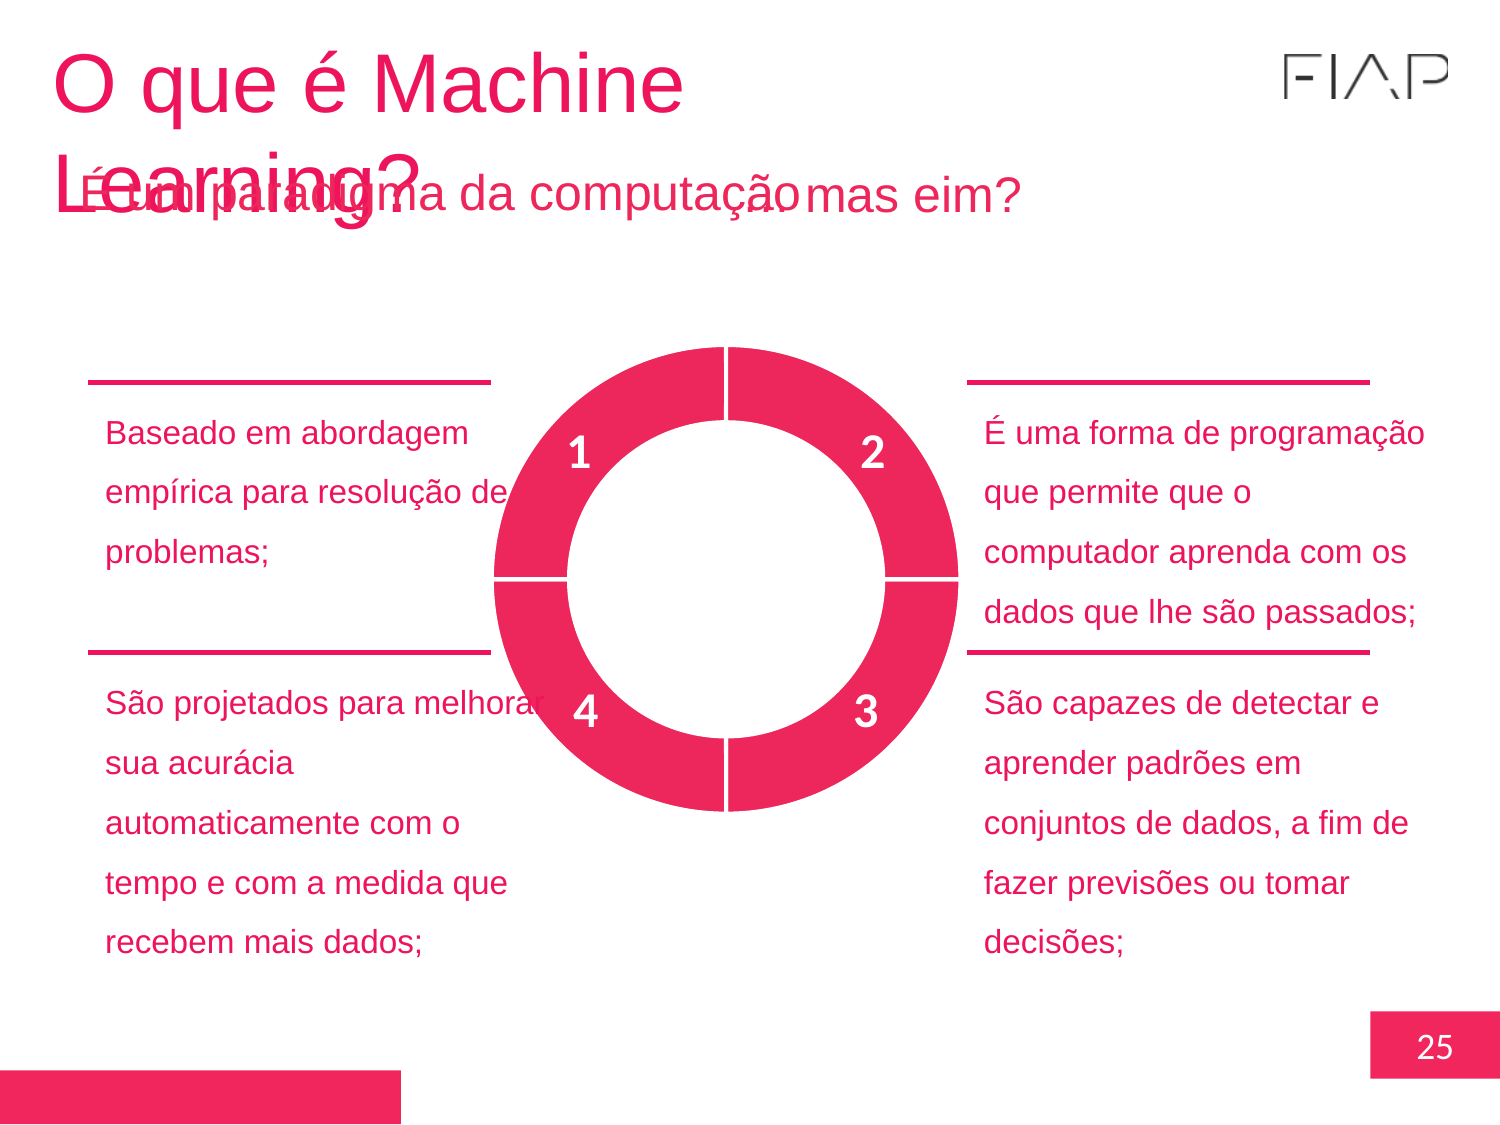

O que é Machine Learning?
É um paradigma da computação
… mas eim?

Text
Text
Text
Text
Text
Text
Text
Text
Text
Text
Text
Text
Text
Text
Text
Text
Text
Text
Text
Text
Text
Text
Text
Text
Text
Text
Text
Text
Text
Text
Text
Text
Text
Text
Text
Text
Text
Text
Text
Text
Text
Text
Text
Text
Text
Text
Baseado em abordagem empírica para resolução de problemas;
É uma forma de programação que permite que o computador aprenda com os dados que lhe são passados;

1
2
São projetados para melhorar sua acurácia automaticamente com o tempo e com a medida que recebem mais dados;
São capazes de detectar e aprender padrões em conjuntos de dados, a fim de fazer previsões ou tomar decisões;
4
3